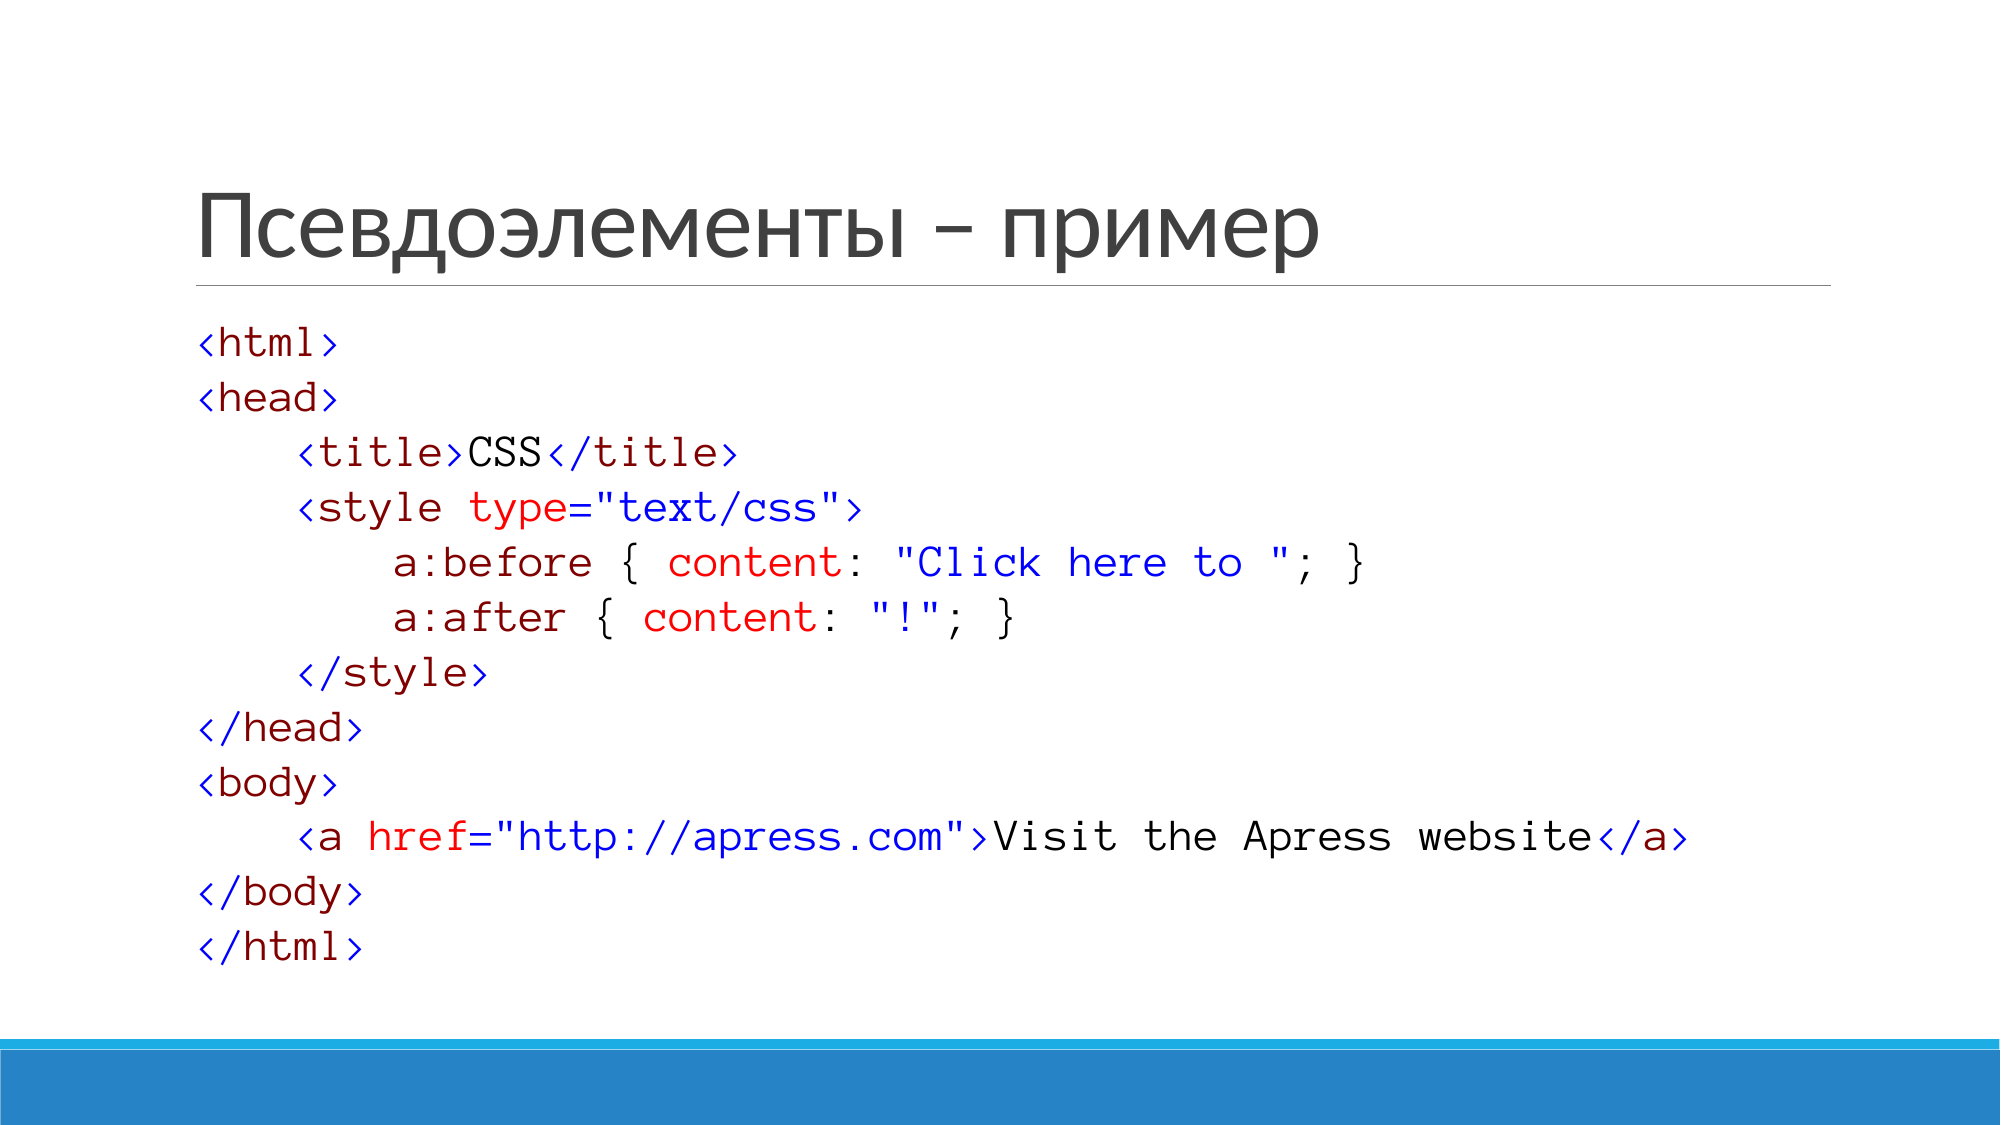

# Псевдоэлементы – пример
<html>
<head>
    <title>CSS</title>
    <style type="text/css">
        a:before { content: "Click here to "; }
        a:after { content: "!"; }
    </style>
</head>
<body>
    <a href="http://apress.com">Visit the Apress website</a>
</body>
</html>